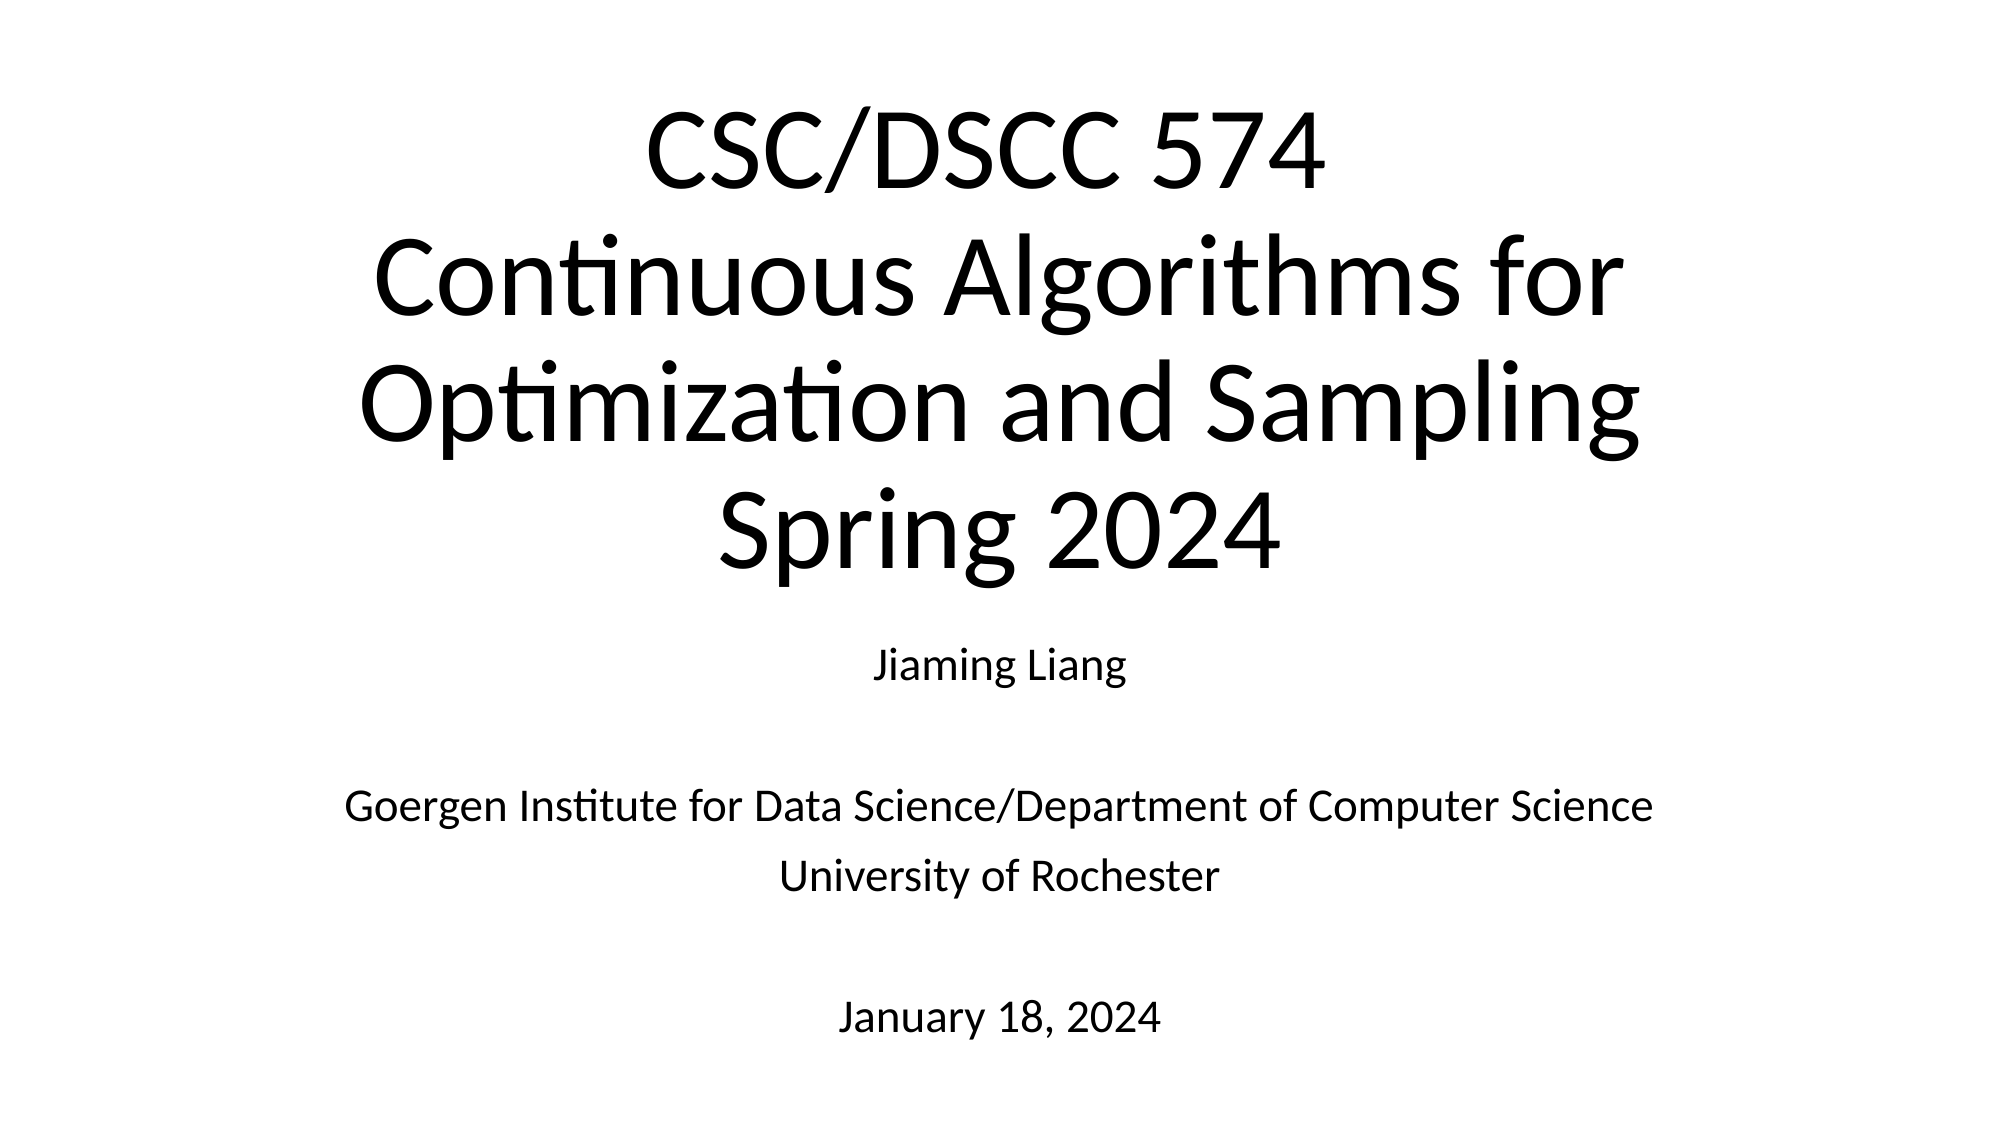

# CSC/DSCC 574 Continuous Algorithms for Optimization and Sampling Spring 2024
Jiaming Liang

Goergen Institute for Data Science/Department of Computer Science
University of Rochester

January 18, 2024